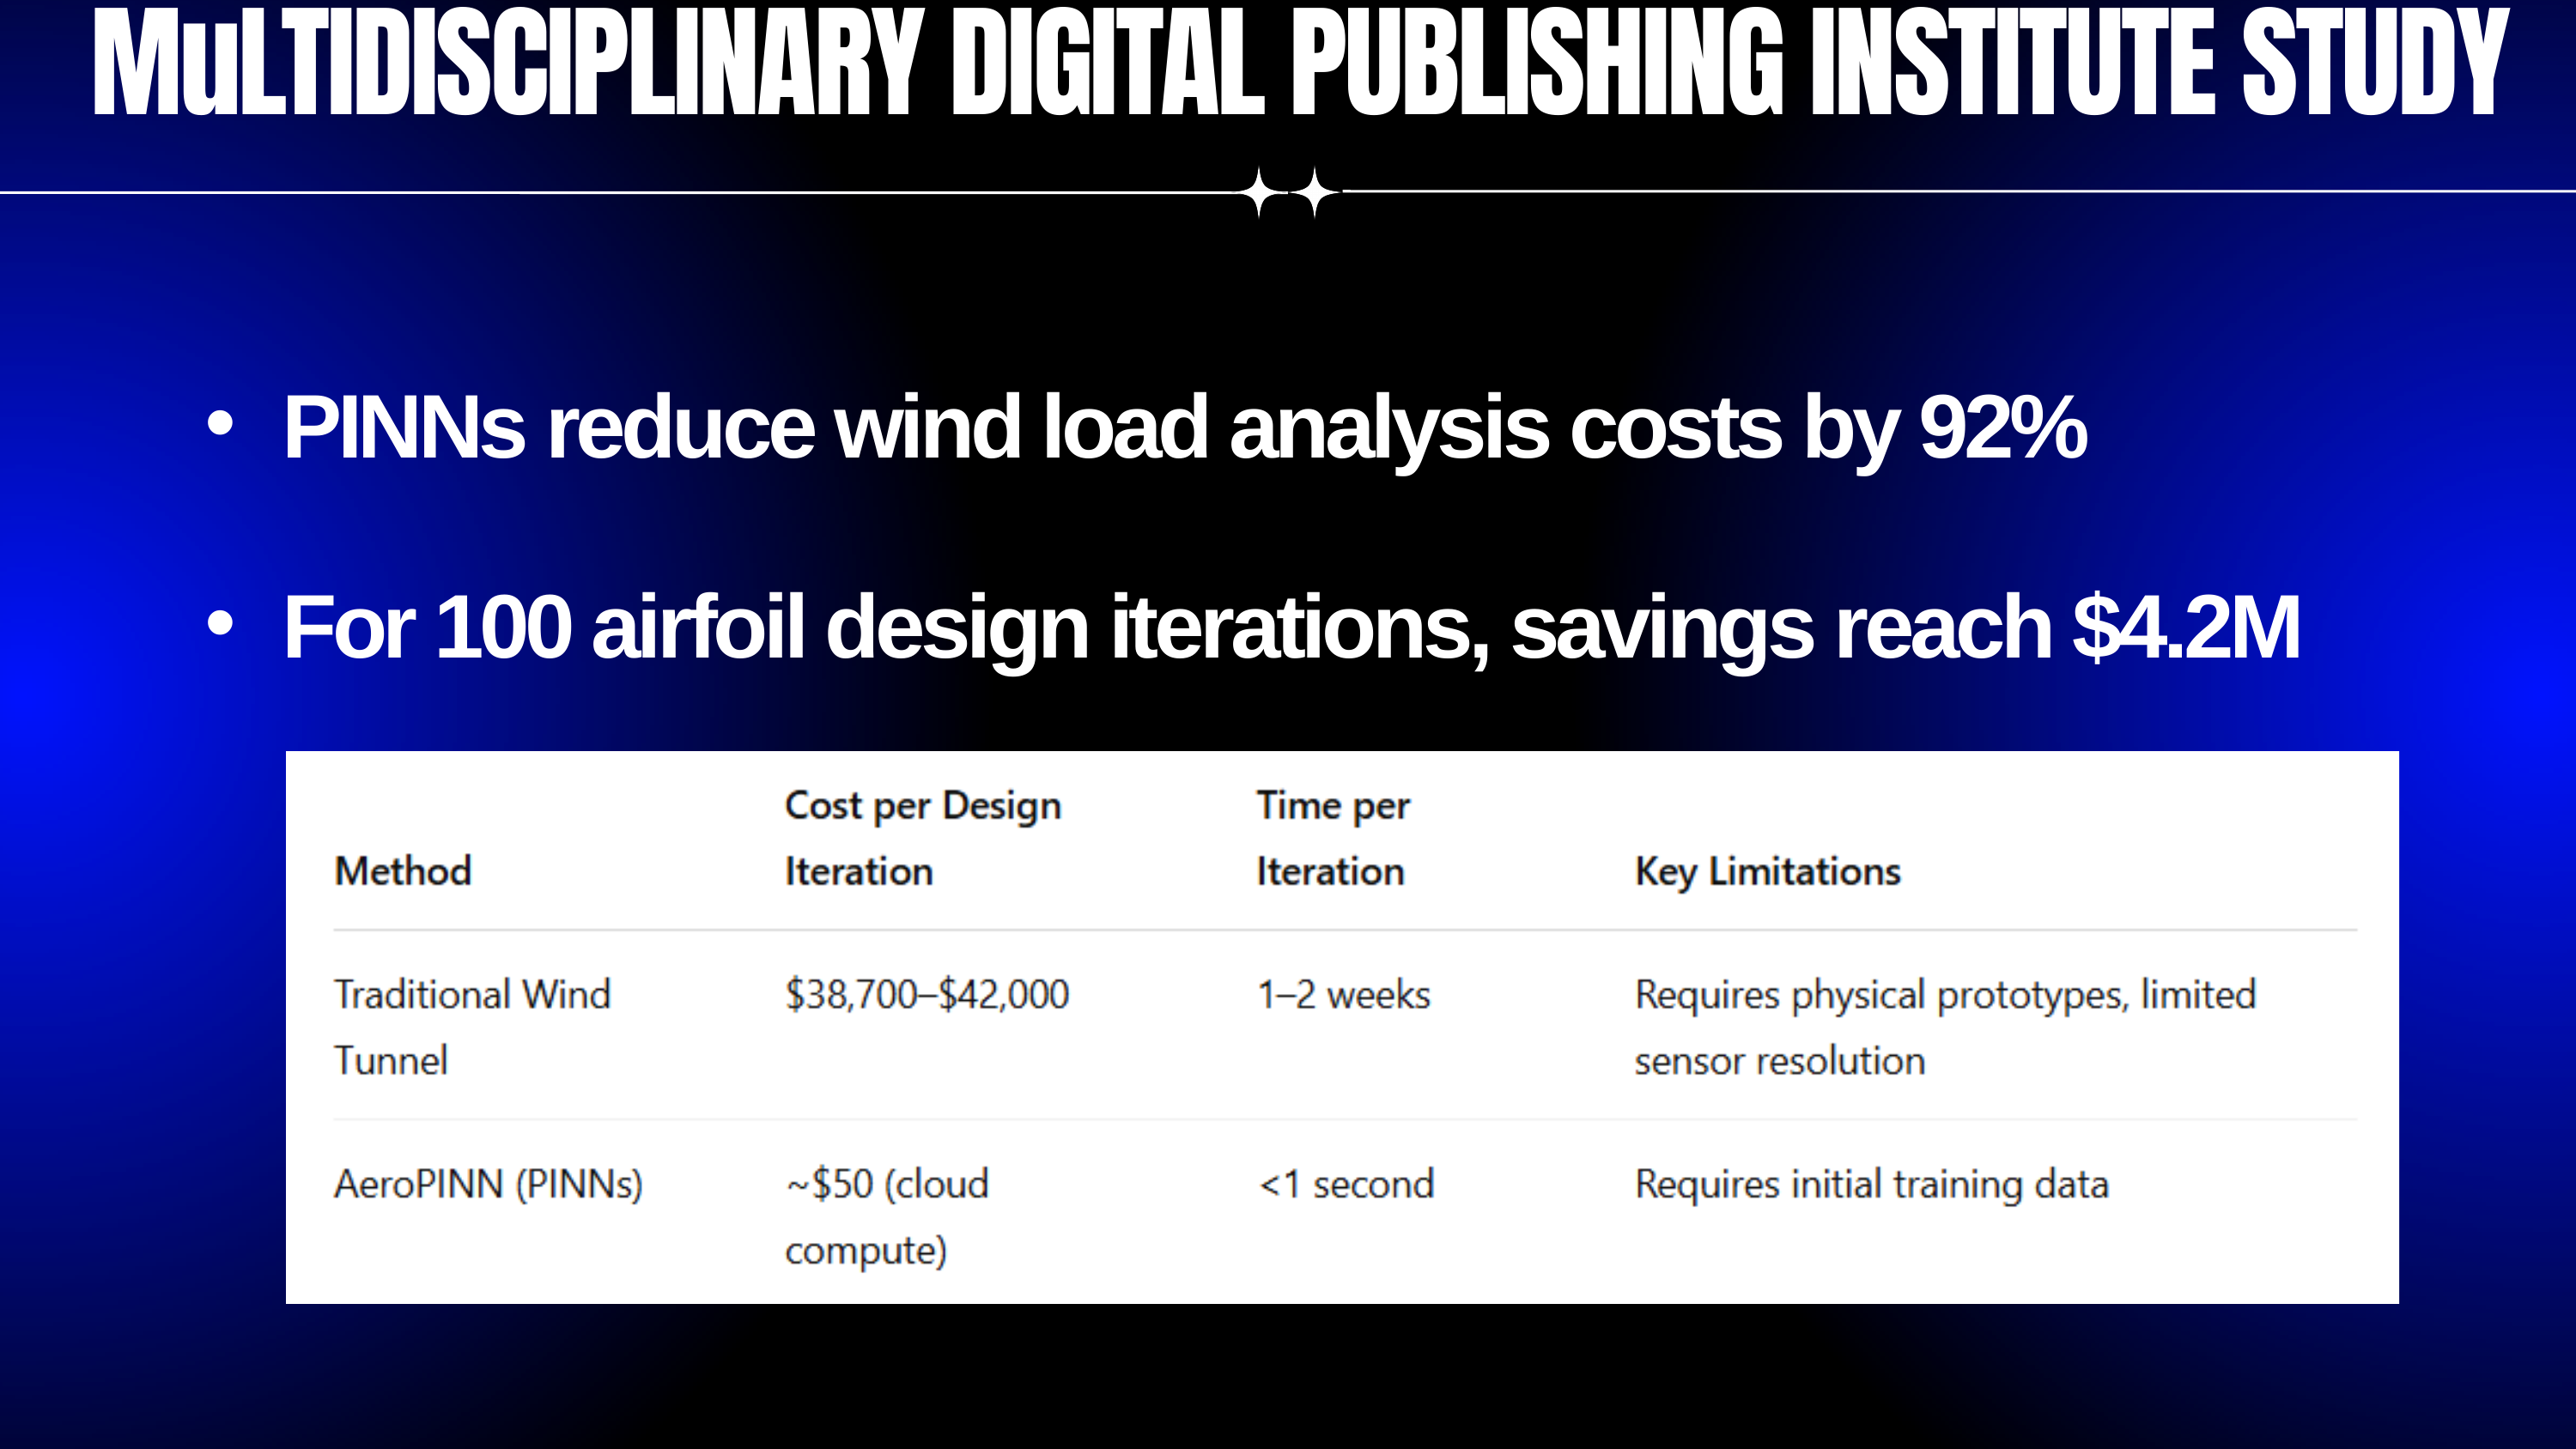

MuLTIDISCIPLINARY DIGITAL PUBLISHING INSTITUTE STUDY

PINNs reduce wind load analysis costs by 92%
For 100 airfoil design iterations, savings reach $4.2M